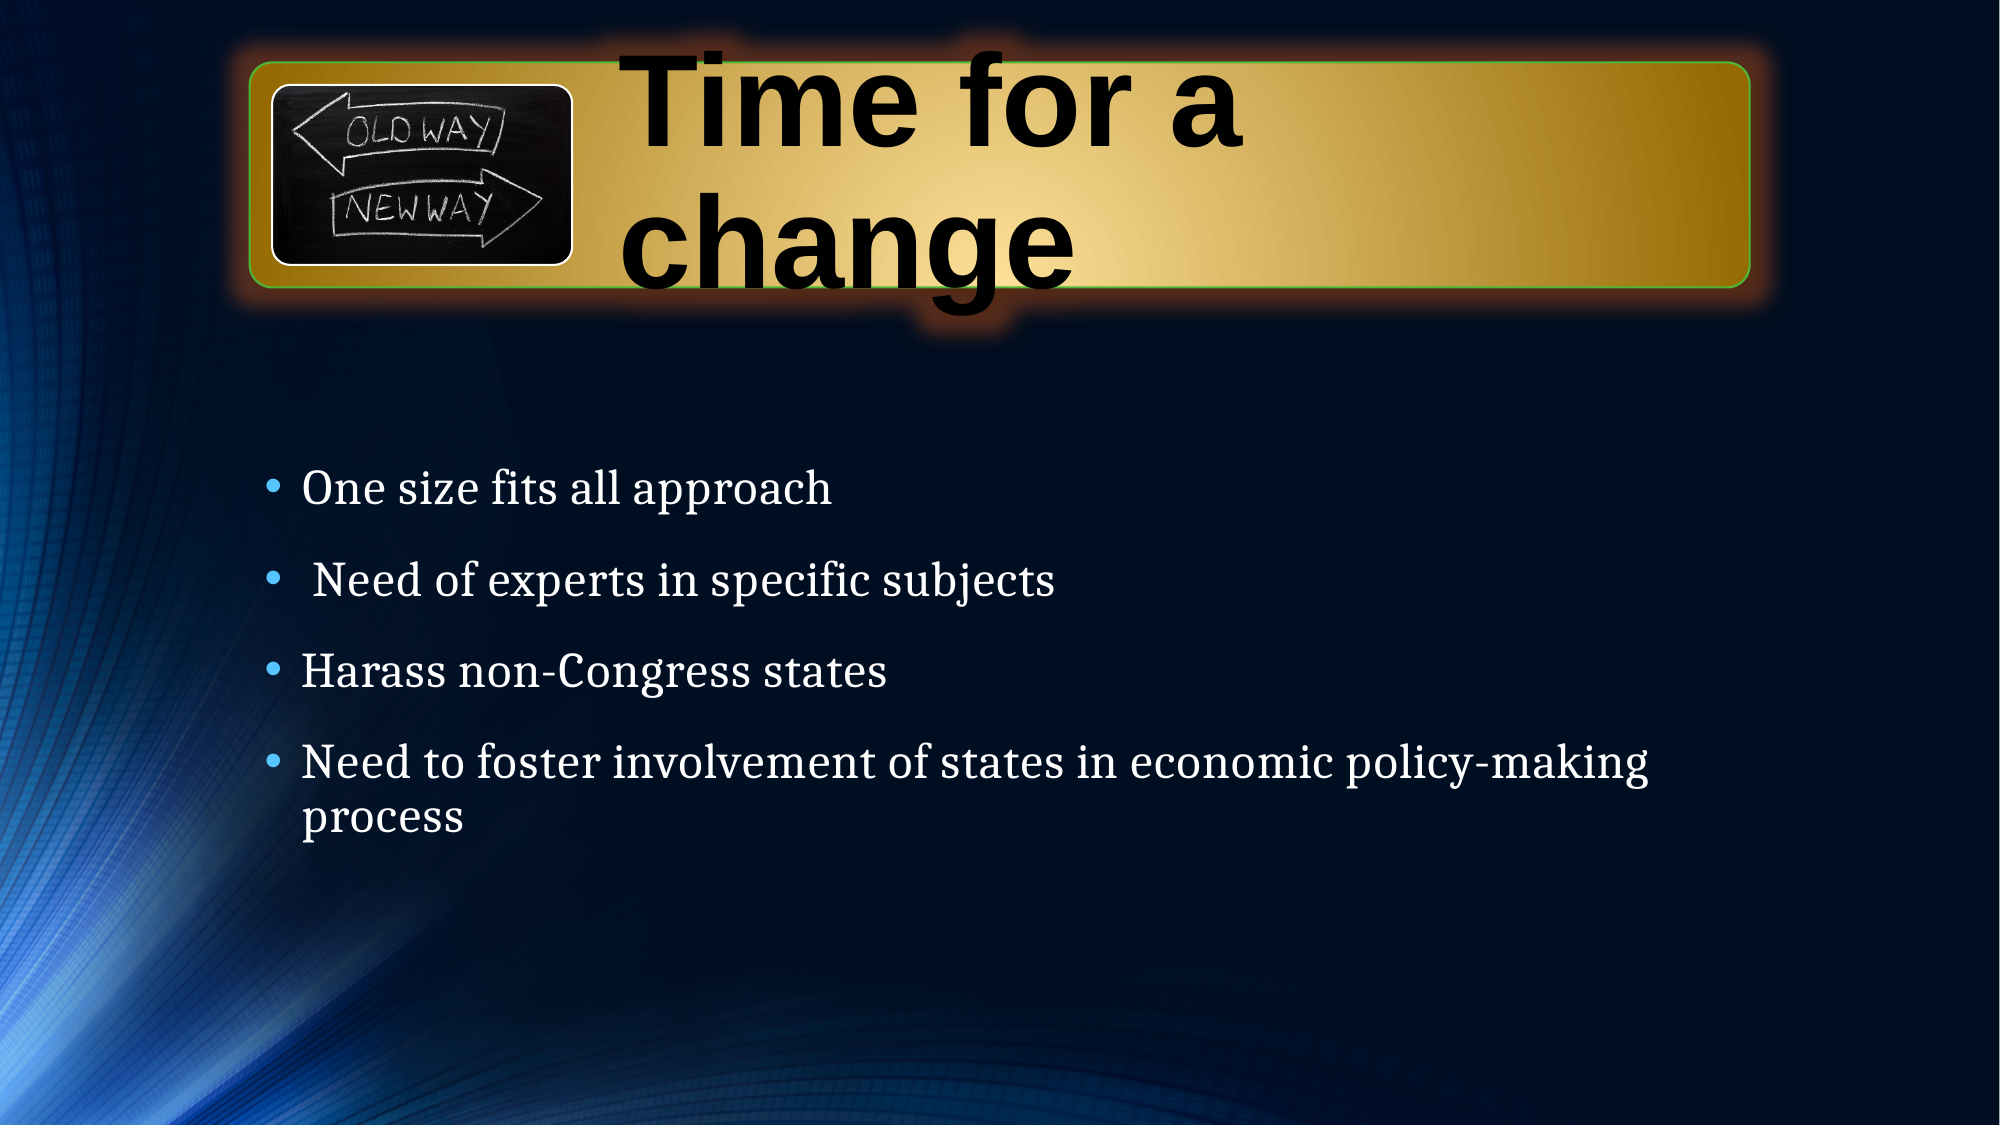

Time for a change
One size fits all approach
 Need of experts in specific subjects
Harass non-Congress states
Need to foster involvement of states in economic policy-making process